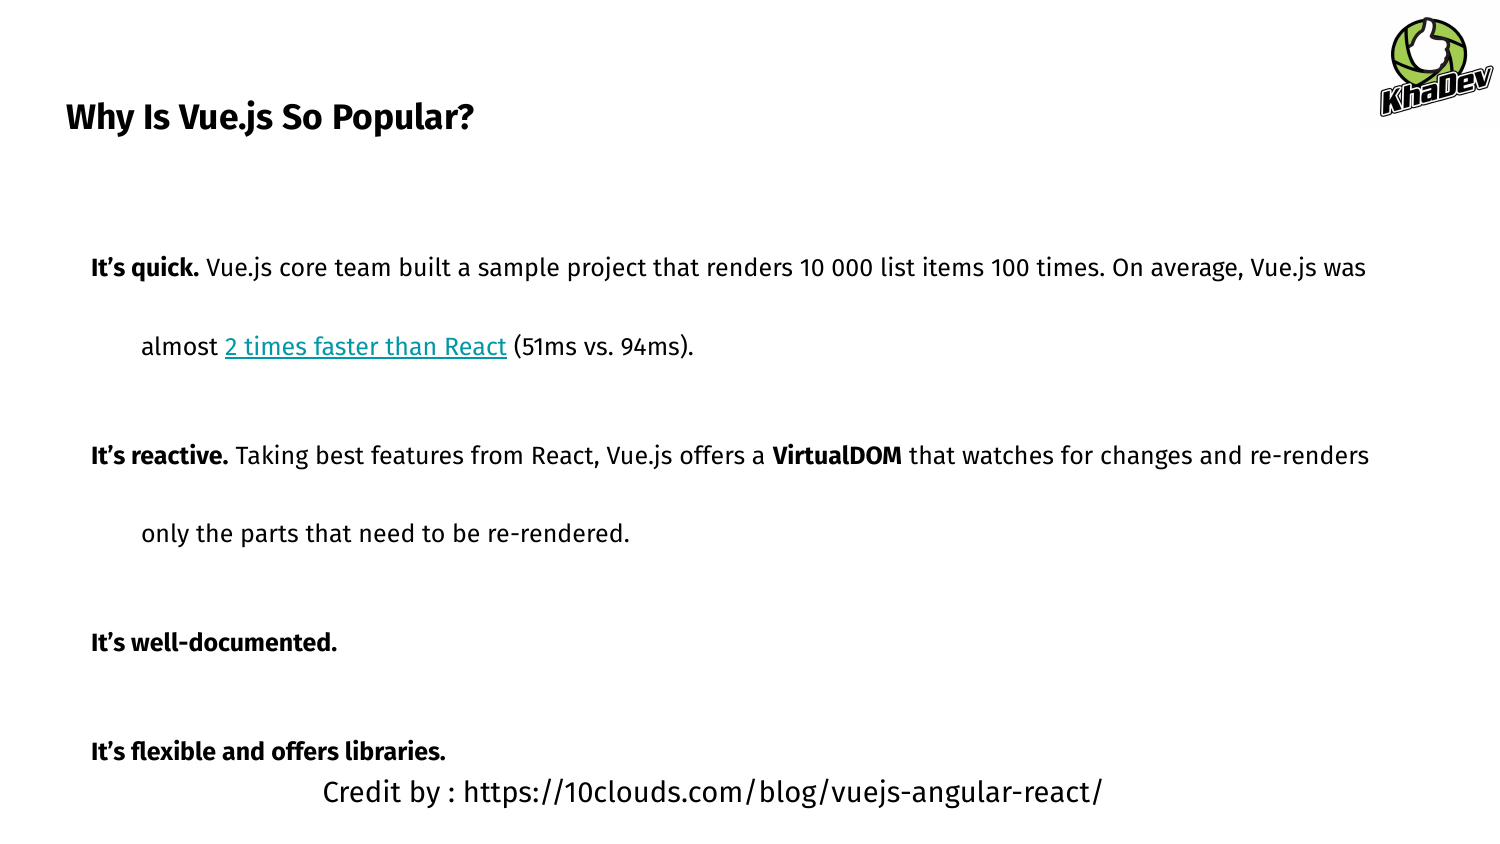

# Why Is Vue.js So Popular?
It’s quick. Vue.js core team built a sample project that renders 10 000 list items 100 times. On average, Vue.js was almost 2 times faster than React (51ms vs. 94ms).
It’s reactive. Taking best features from React, Vue.js offers a VirtualDOM that watches for changes and re-renders only the parts that need to be re-rendered.
It’s well-documented.
It’s flexible and offers libraries.
It uses DevTools.
Credit by : https://10clouds.com/blog/vuejs-angular-react/